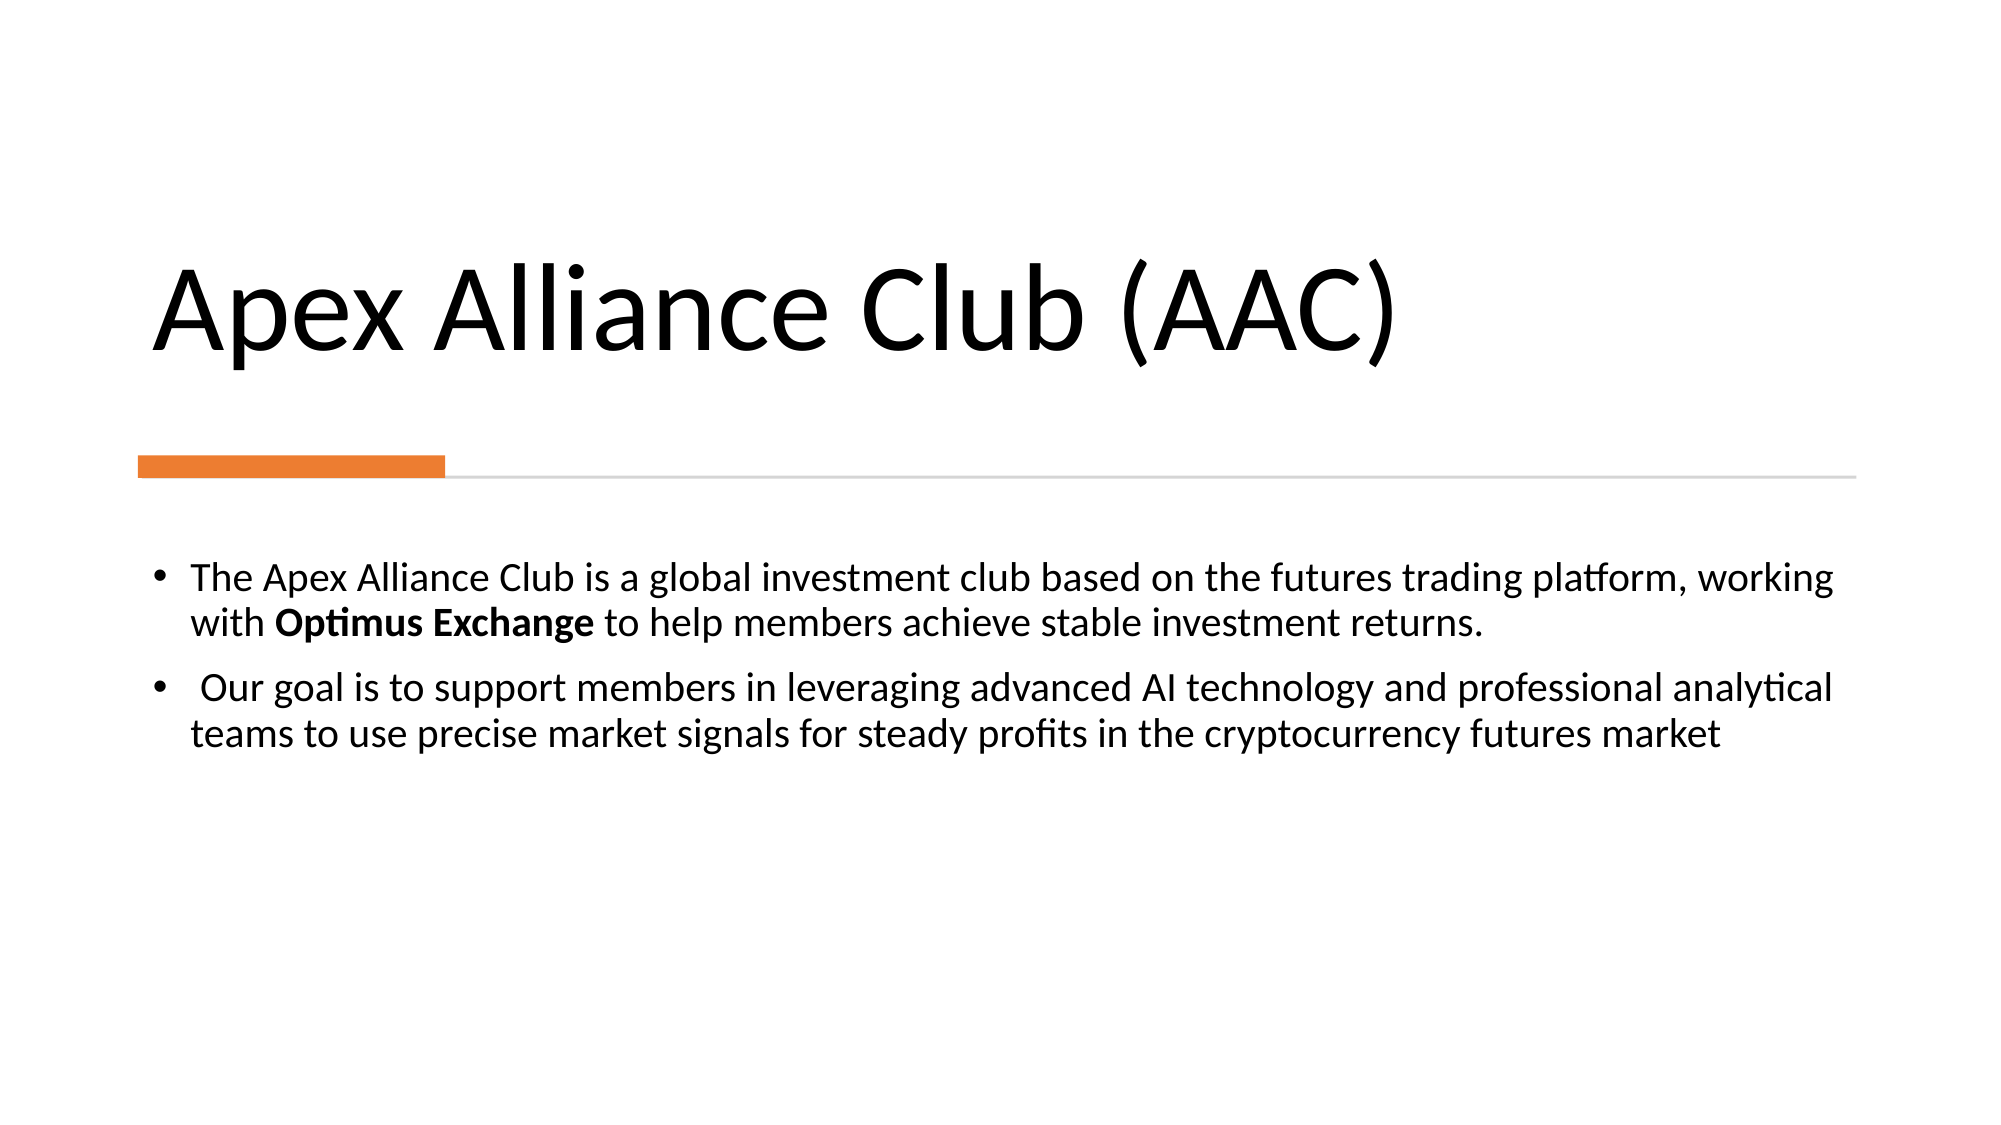

# Apex Alliance Club (AAC)

The Apex Alliance Club is a global investment club based on the futures trading platform, working with Optimus Exchange to help members achieve stable investment returns.
 Our goal is to support members in leveraging advanced AI technology and professional analytical teams to use precise market signals for steady profits in the cryptocurrency futures market